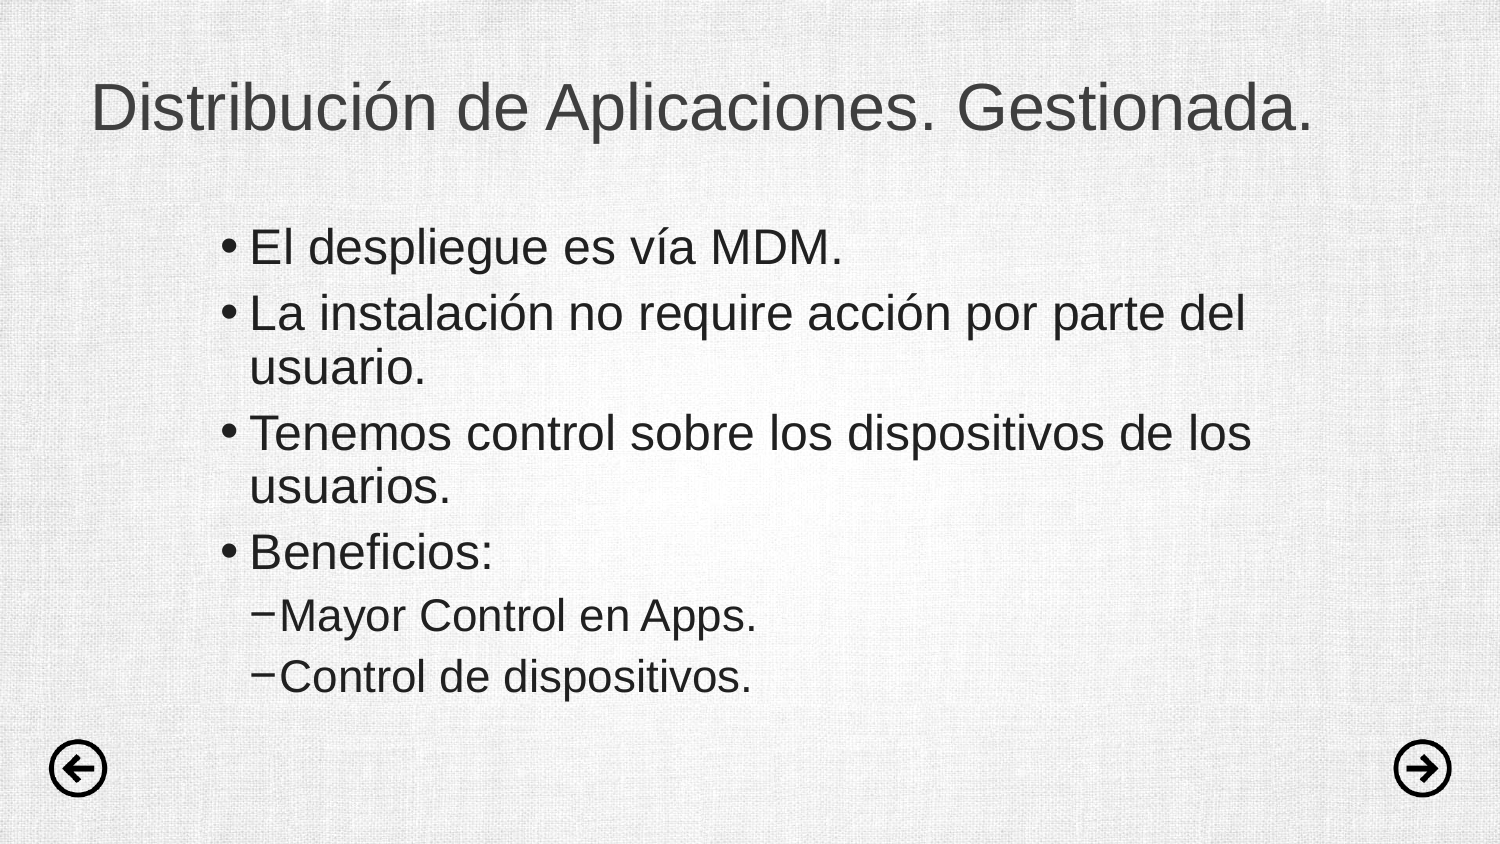

# Distribución de Aplicaciones. Gestionada.
El despliegue es vía MDM.
La instalación no require acción por parte del usuario.
Tenemos control sobre los dispositivos de los usuarios.
Beneficios:
Mayor Control en Apps.
Control de dispositivos.